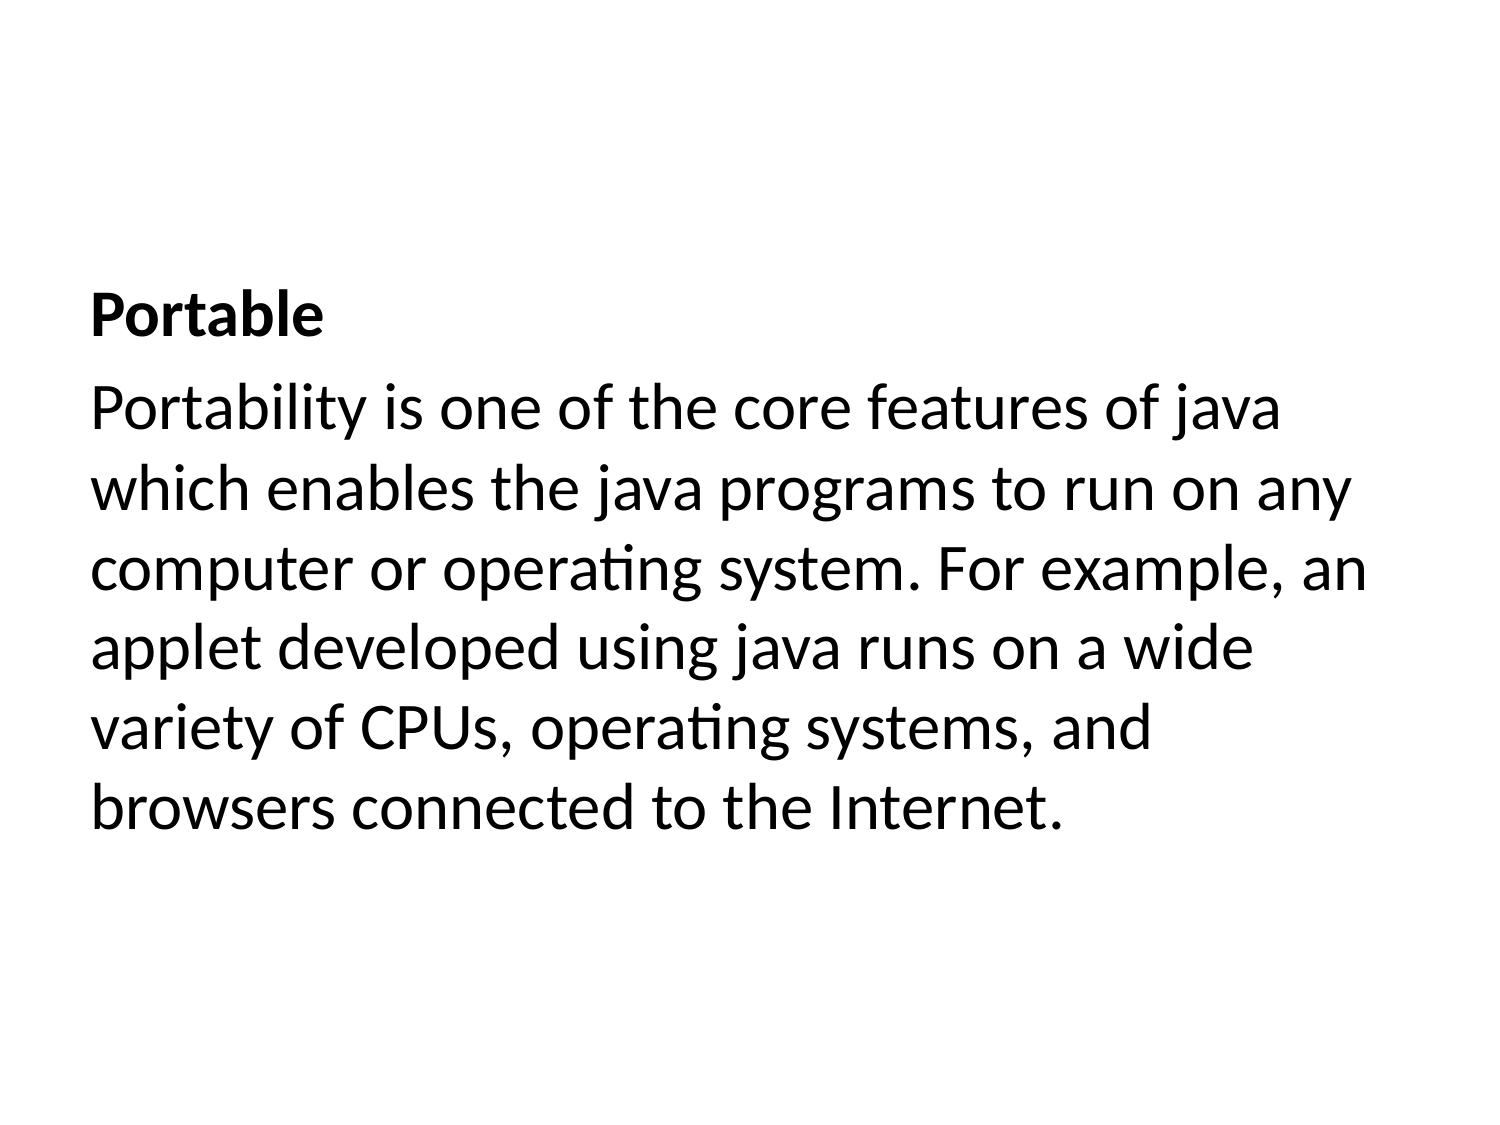

Portable
Portability is one of the core features of java which enables the java programs to run on any computer or operating system. For example, an applet developed using java runs on a wide variety of CPUs, operating systems, and browsers connected to the Internet.